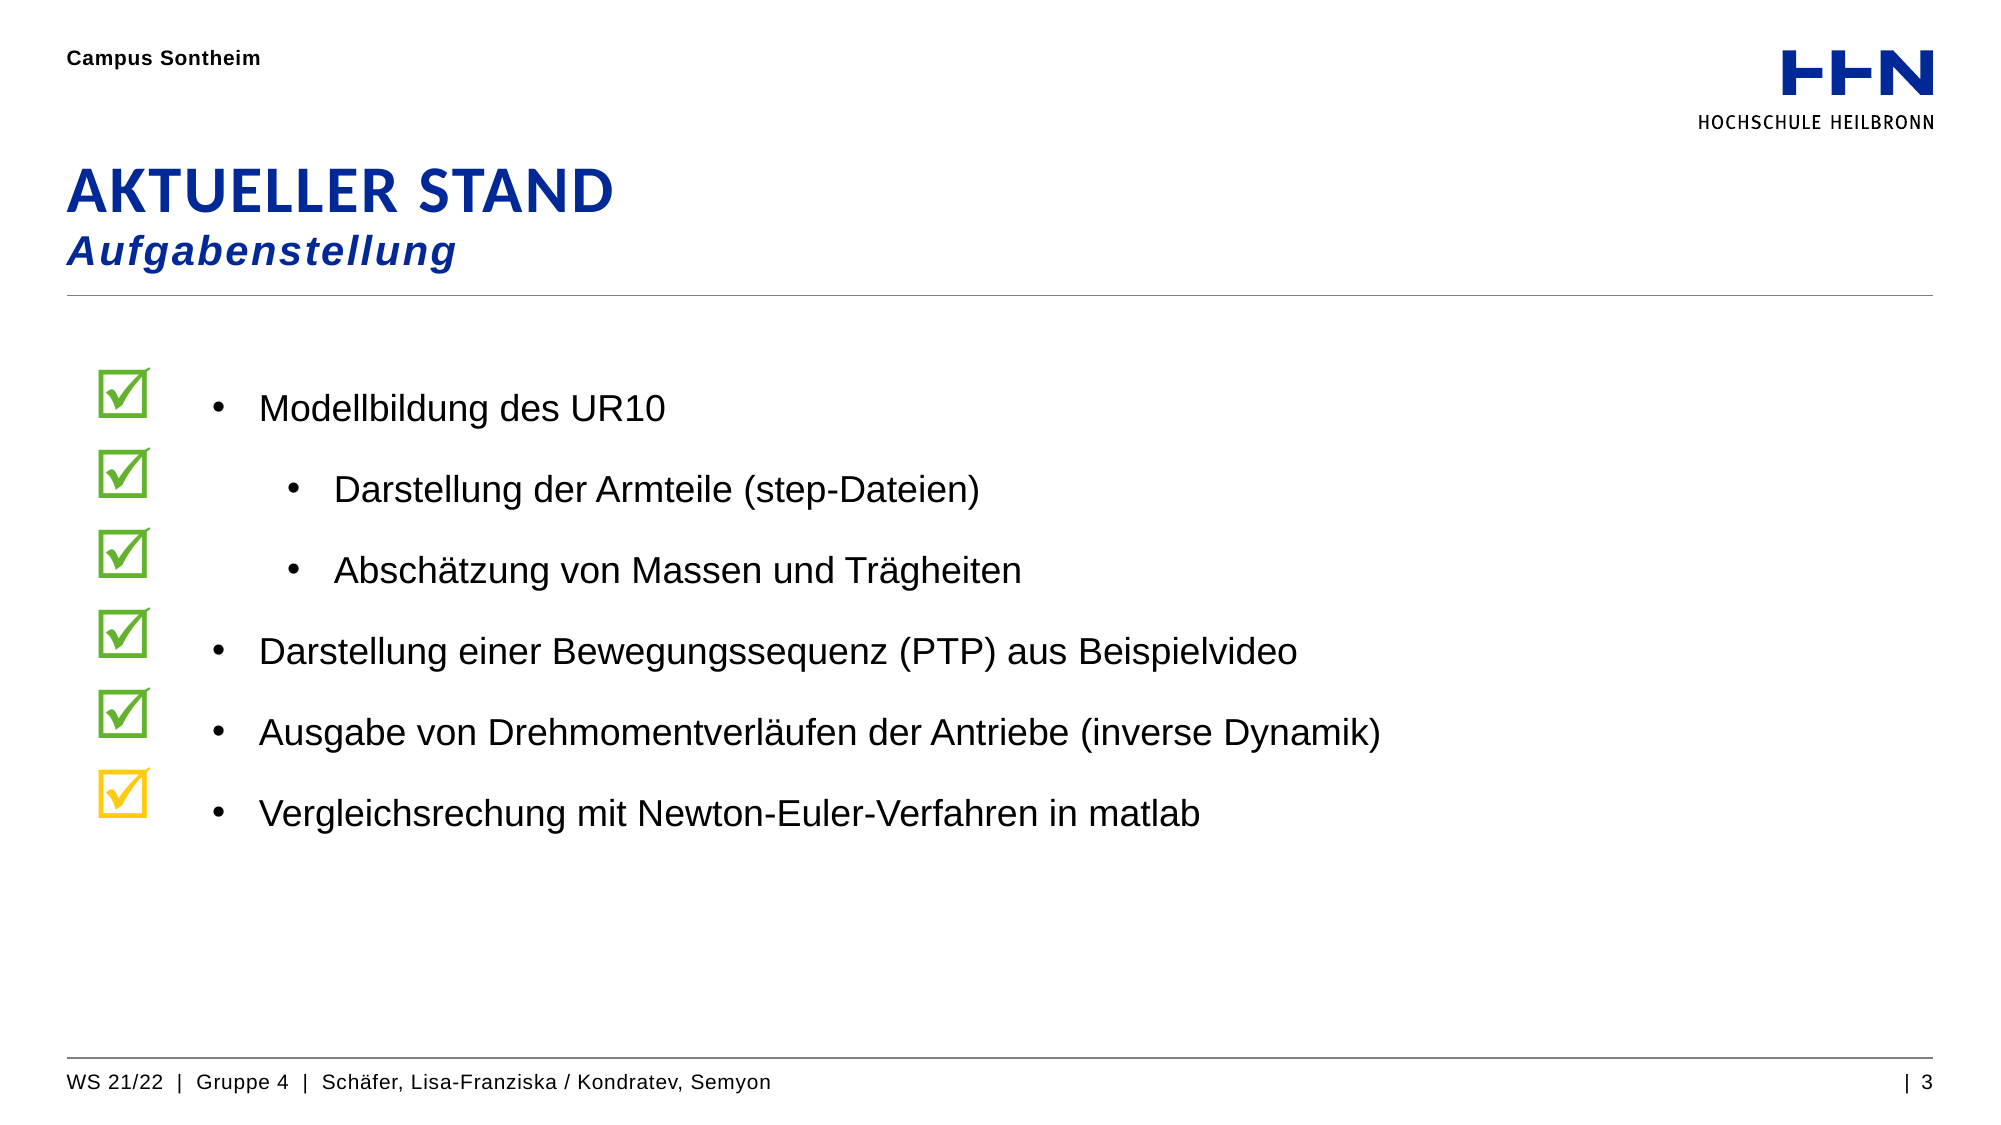

Campus Sontheim
AKTUELLER STAND
Aufgabenstellung

Modellbildung des UR10
Darstellung der Armteile (step-Dateien)
Abschätzung von Massen und Trägheiten
Darstellung einer Bewegungssequenz (PTP) aus Beispielvideo
Ausgabe von Drehmomentverläufen der Antriebe (inverse Dynamik)
Vergleichsrechung mit Newton-Euler-Verfahren in matlab

WS 21/22  |  Gruppe 4  |  Schäfer, Lisa-Franziska / Kondratev, Semyon
|  3